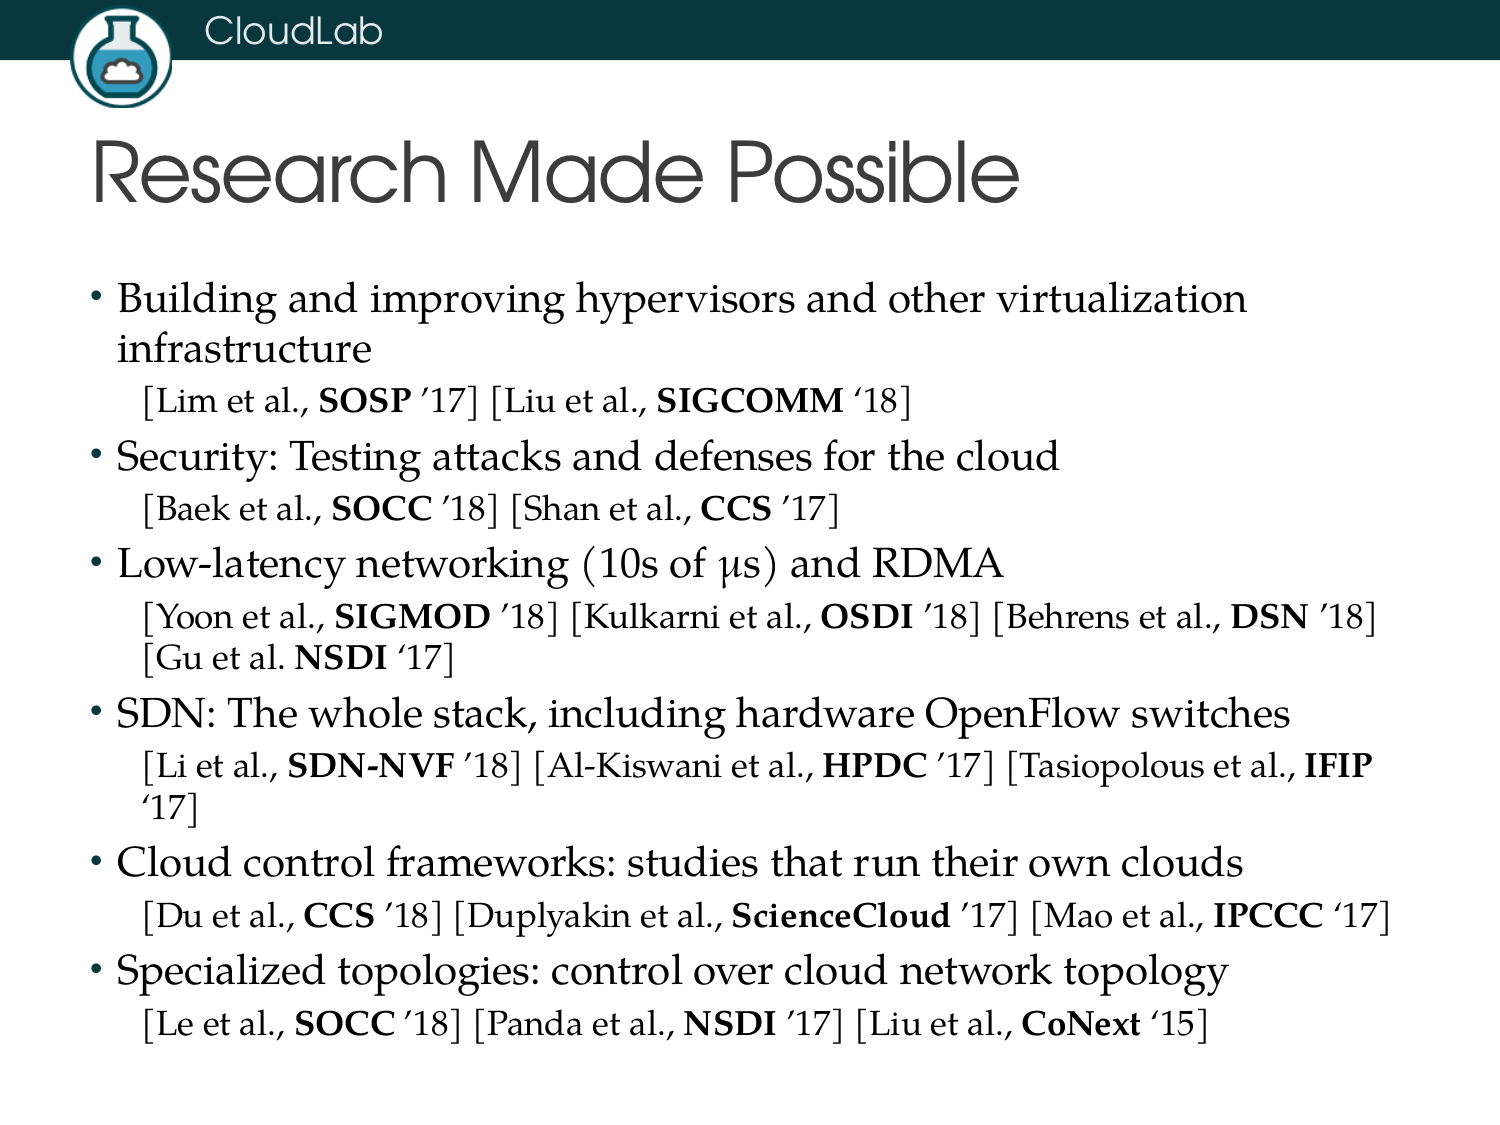

# Research Made Possible
Building and improving hypervisors and other virtualization infrastructure
[Lim et al., SOSP ’17] [Liu et al., SIGCOMM ‘18]
Security: Testing attacks and defenses for the cloud
[Baek et al., SOCC ’18] [Shan et al., CCS ’17]
Low-latency networking (10s of μs) and RDMA
[Yoon et al., SIGMOD ’18] [Kulkarni et al., OSDI ’18] [Behrens et al., DSN ’18] [Gu et al. NSDI ‘17]
SDN: The whole stack, including hardware OpenFlow switches
[Li et al., SDN-NVF ’18] [Al-Kiswani et al., HPDC ’17] [Tasiopolous et al., IFIP ‘17]
Cloud control frameworks: studies that run their own clouds
[Du et al., CCS ’18] [Duplyakin et al., ScienceCloud ’17] [Mao et al., IPCCC ‘17]
Specialized topologies: control over cloud network topology
[Le et al., SOCC ’18] [Panda et al., NSDI ’17] [Liu et al., CoNext ‘15]